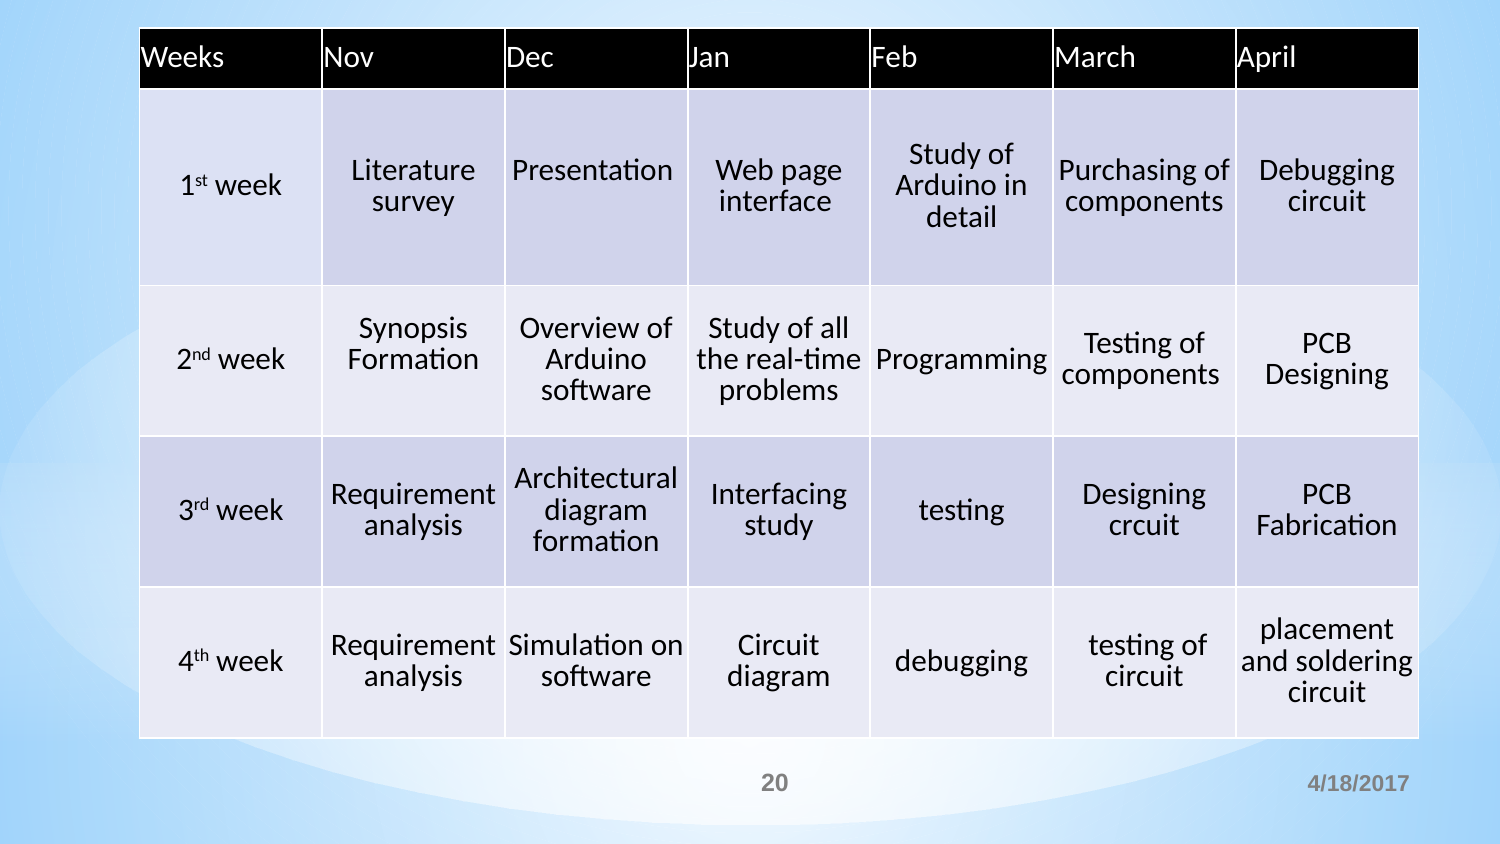

| Weeks | Nov | Dec | Jan | Feb | March | April |
| --- | --- | --- | --- | --- | --- | --- |
| 1st week | Literature survey | Presentation | Web page interface | Study of Arduino in detail | Purchasing of components | Debugging circuit |
| 2nd week | Synopsis Formation | Overview of Arduino software | Study of all the real-time problems | Programming | Testing of components | PCB Designing |
| 3rd week | Requirement analysis | Architectural diagram formation | Interfacing study | testing | Designing crcuit | PCB Fabrication |
| 4th week | Requirement analysis | Simulation on software | Circuit diagram | debugging | testing of circuit | placement and soldering circuit |
20
4/18/2017